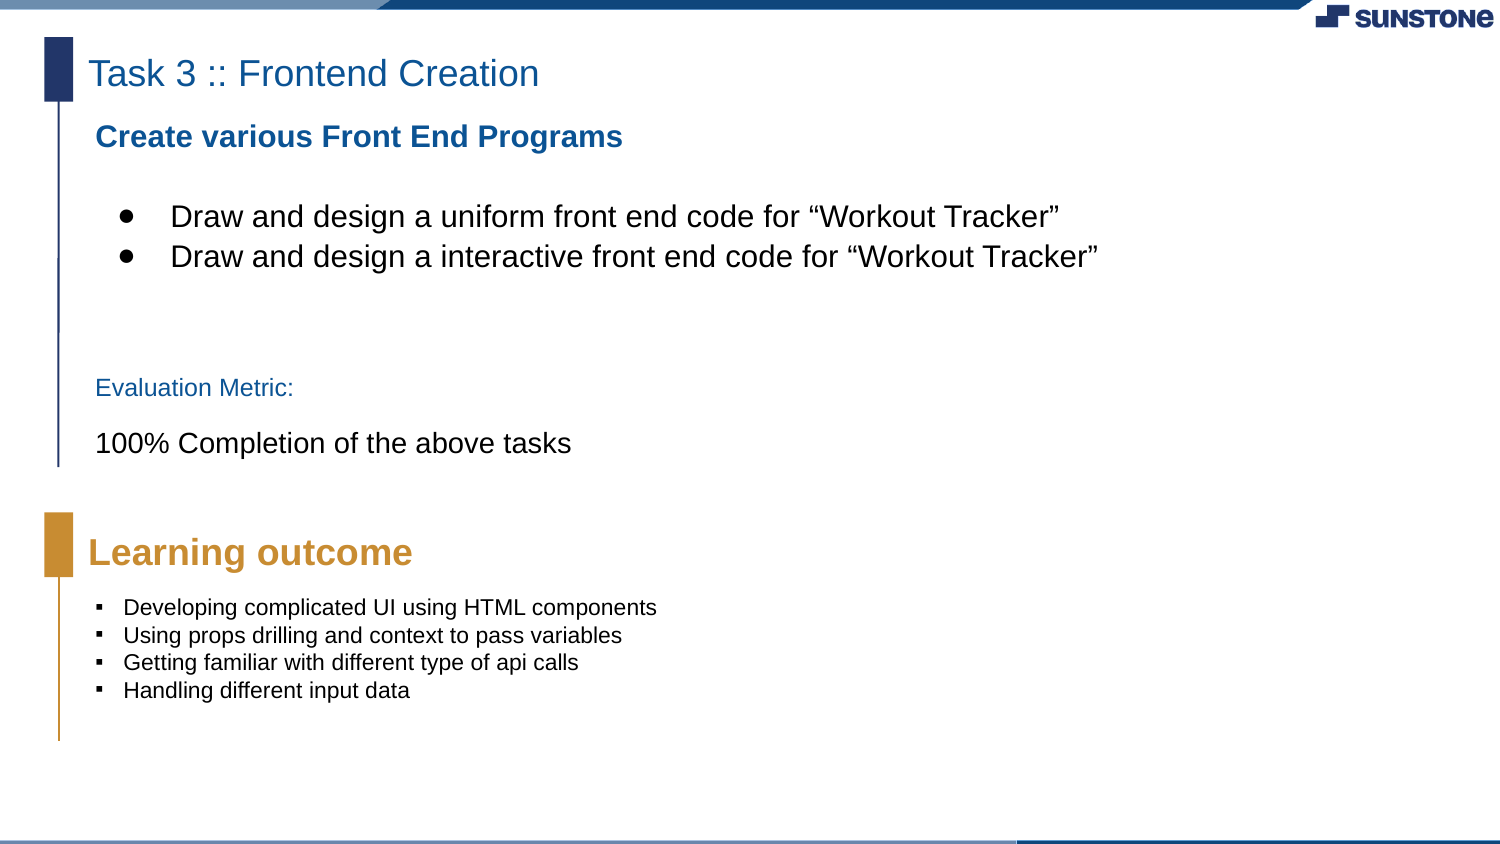

Task 3 :: Frontend Creation
Create various Front End Programs

Draw and design a uniform front end code for “Workout Tracker”
Draw and design a interactive front end code for “Workout Tracker”
Evaluation Metric:
100% Completion of the above tasks
Learning outcome
Developing complicated UI using HTML components
Using props drilling and context to pass variables
Getting familiar with different type of api calls
Handling different input data